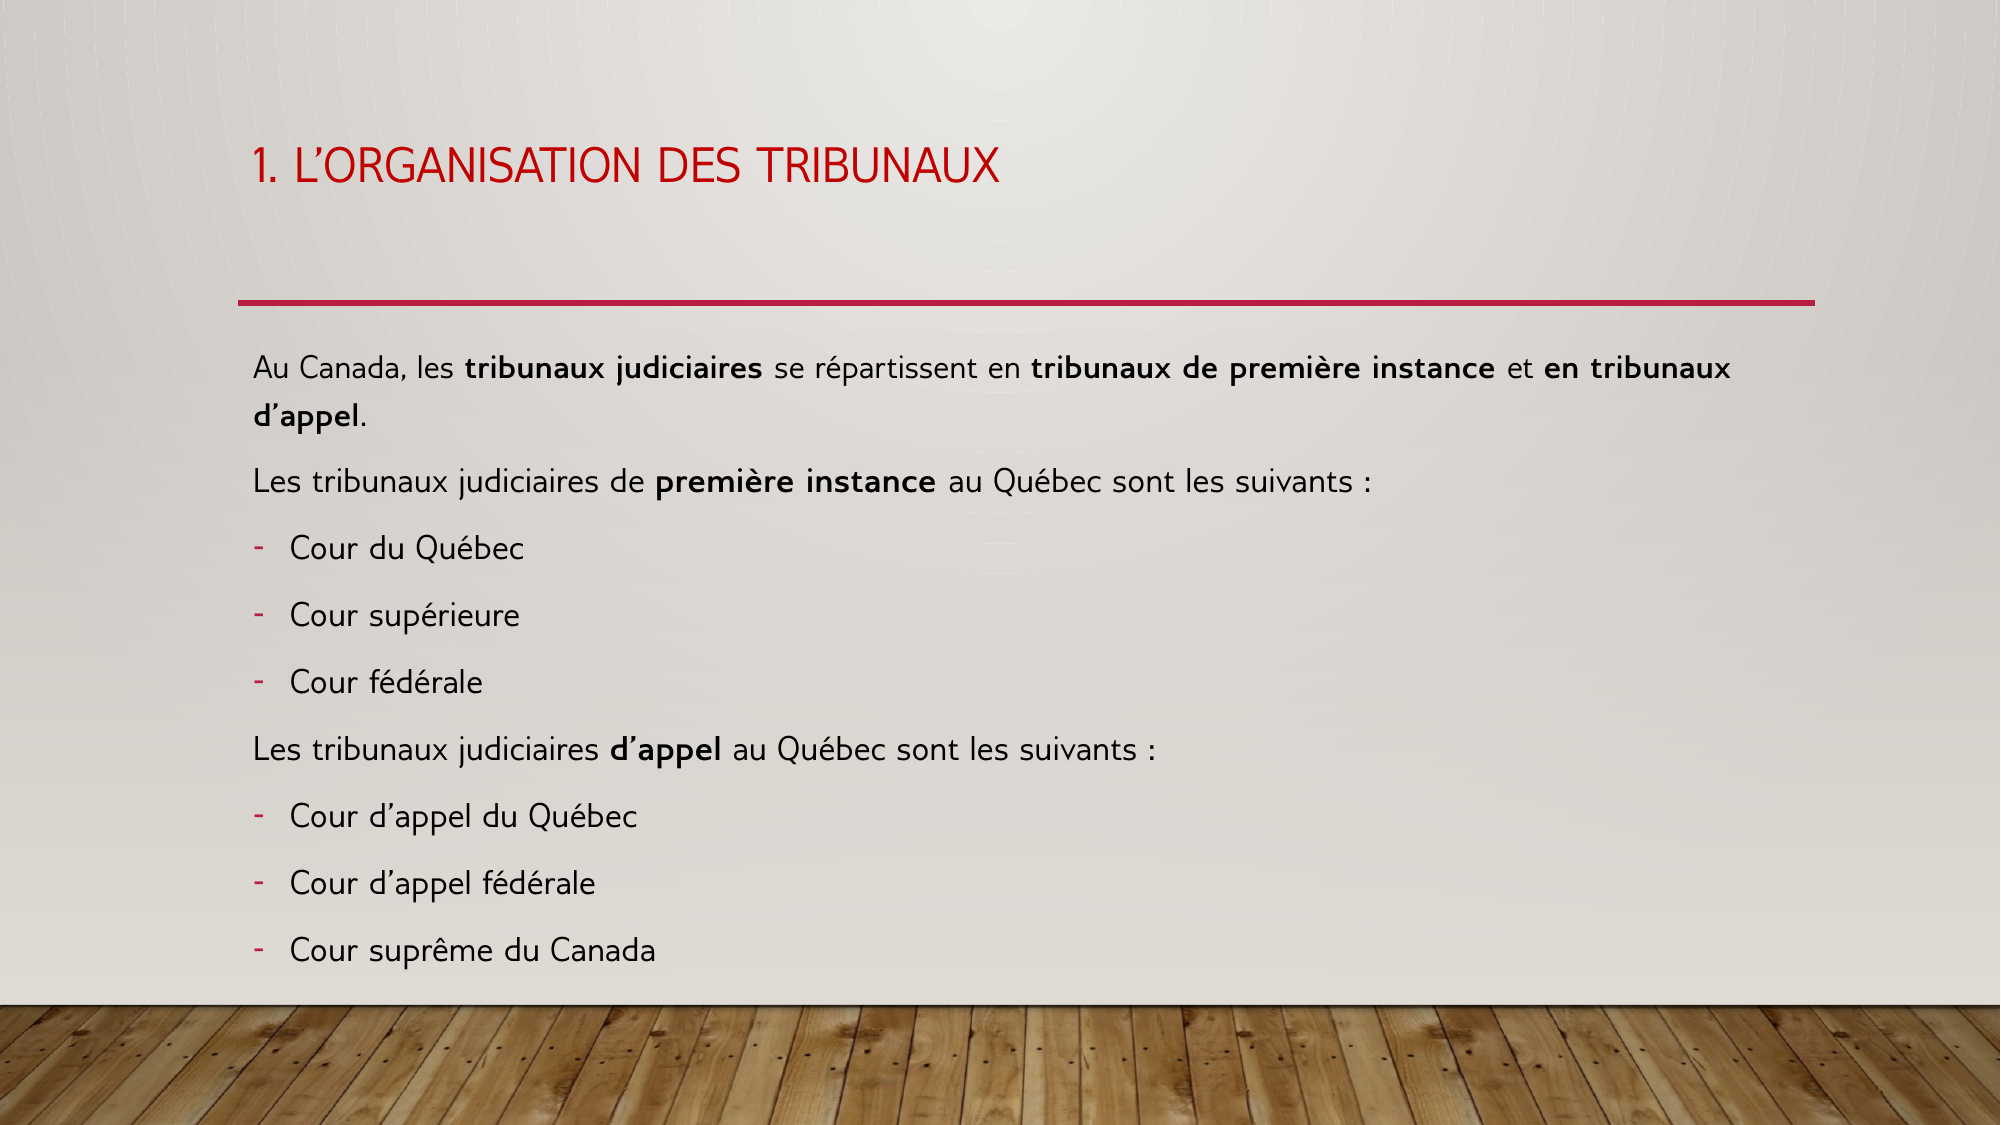

# 1. L’organisation des tribunaux
Au Canada, les tribunaux judiciaires se répartissent en tribunaux de première instance et en tribunaux d’appel.
Les tribunaux judiciaires de première instance au Québec sont les suivants :
Cour du Québec
Cour supérieure
Cour fédérale
Les tribunaux judiciaires d’appel au Québec sont les suivants :
Cour d’appel du Québec
Cour d’appel fédérale
Cour suprême du Canada